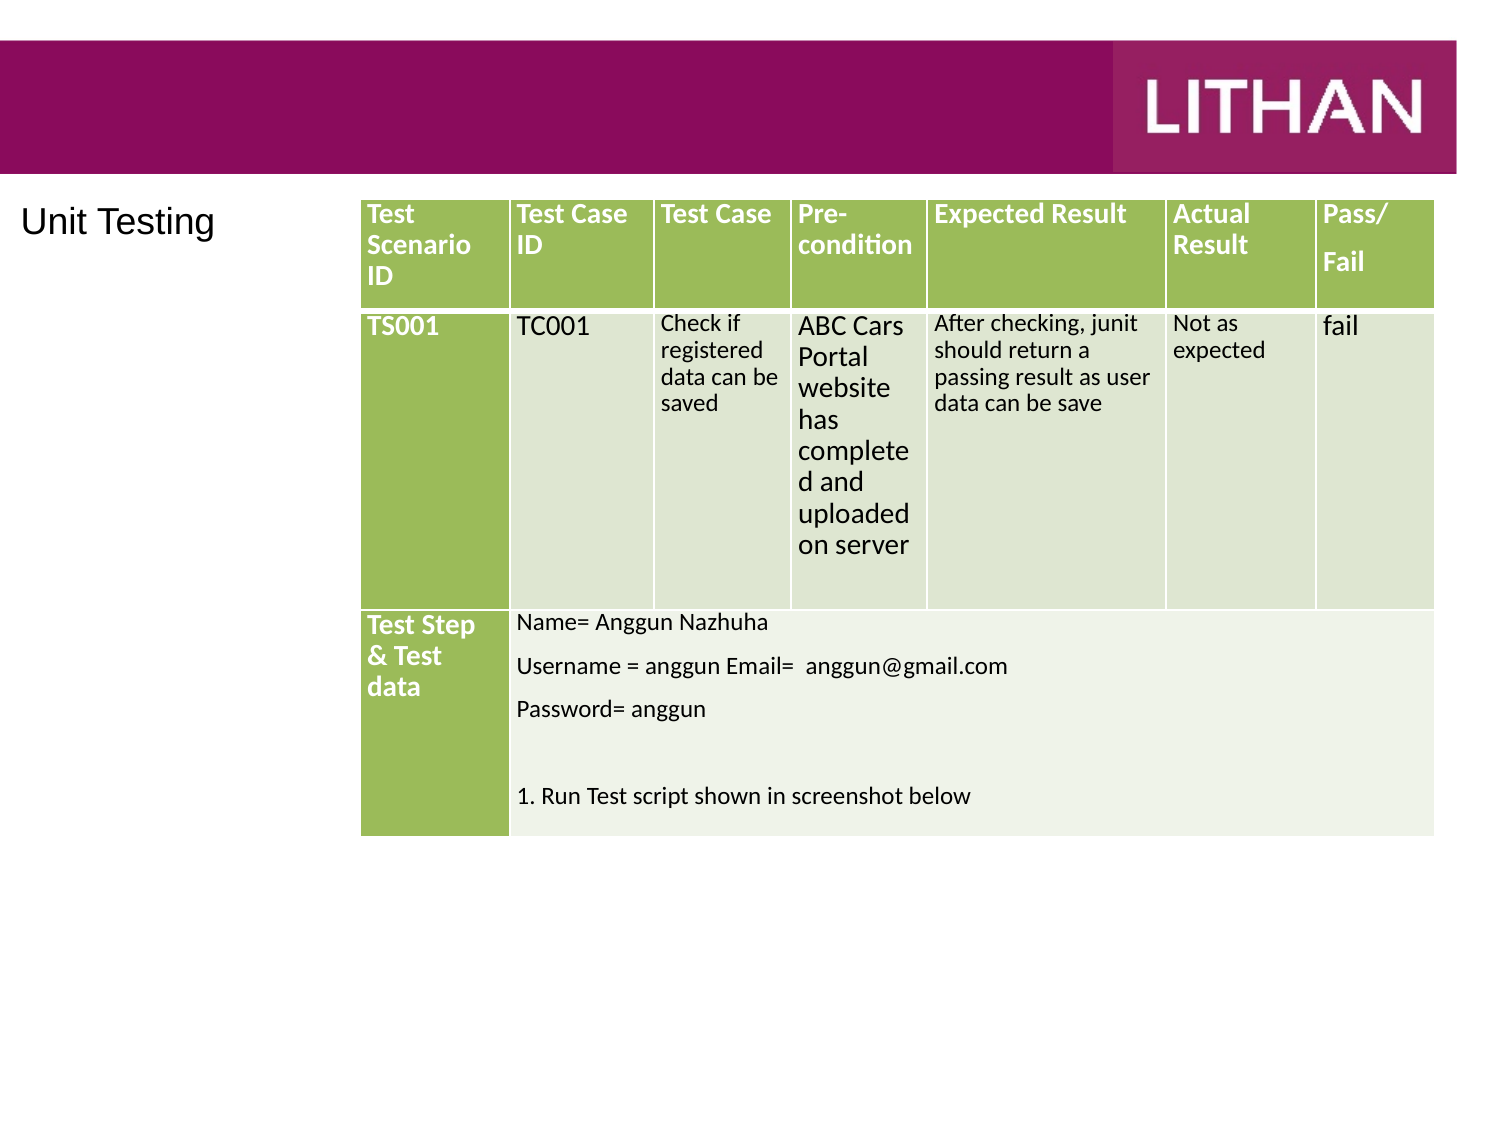

#
Unit Testing
| Test Scenario ID | Test Case ID | Test Case | Pre-condition | Expected Result | Actual Result | Pass/ Fail |
| --- | --- | --- | --- | --- | --- | --- |
| TS001 | TC001 | Check if registered data can be saved | ABC Cars Portal website has completed and uploaded on server | After checking, junit should return a passing result as user data can be save | Not as expected | fail |
| Test Step & Test data | Name= Anggun Nazhuha Username = anggun Email= anggun@gmail.com Password= anggun 1. Run Test script shown in screenshot below |  |  |  |  |  |